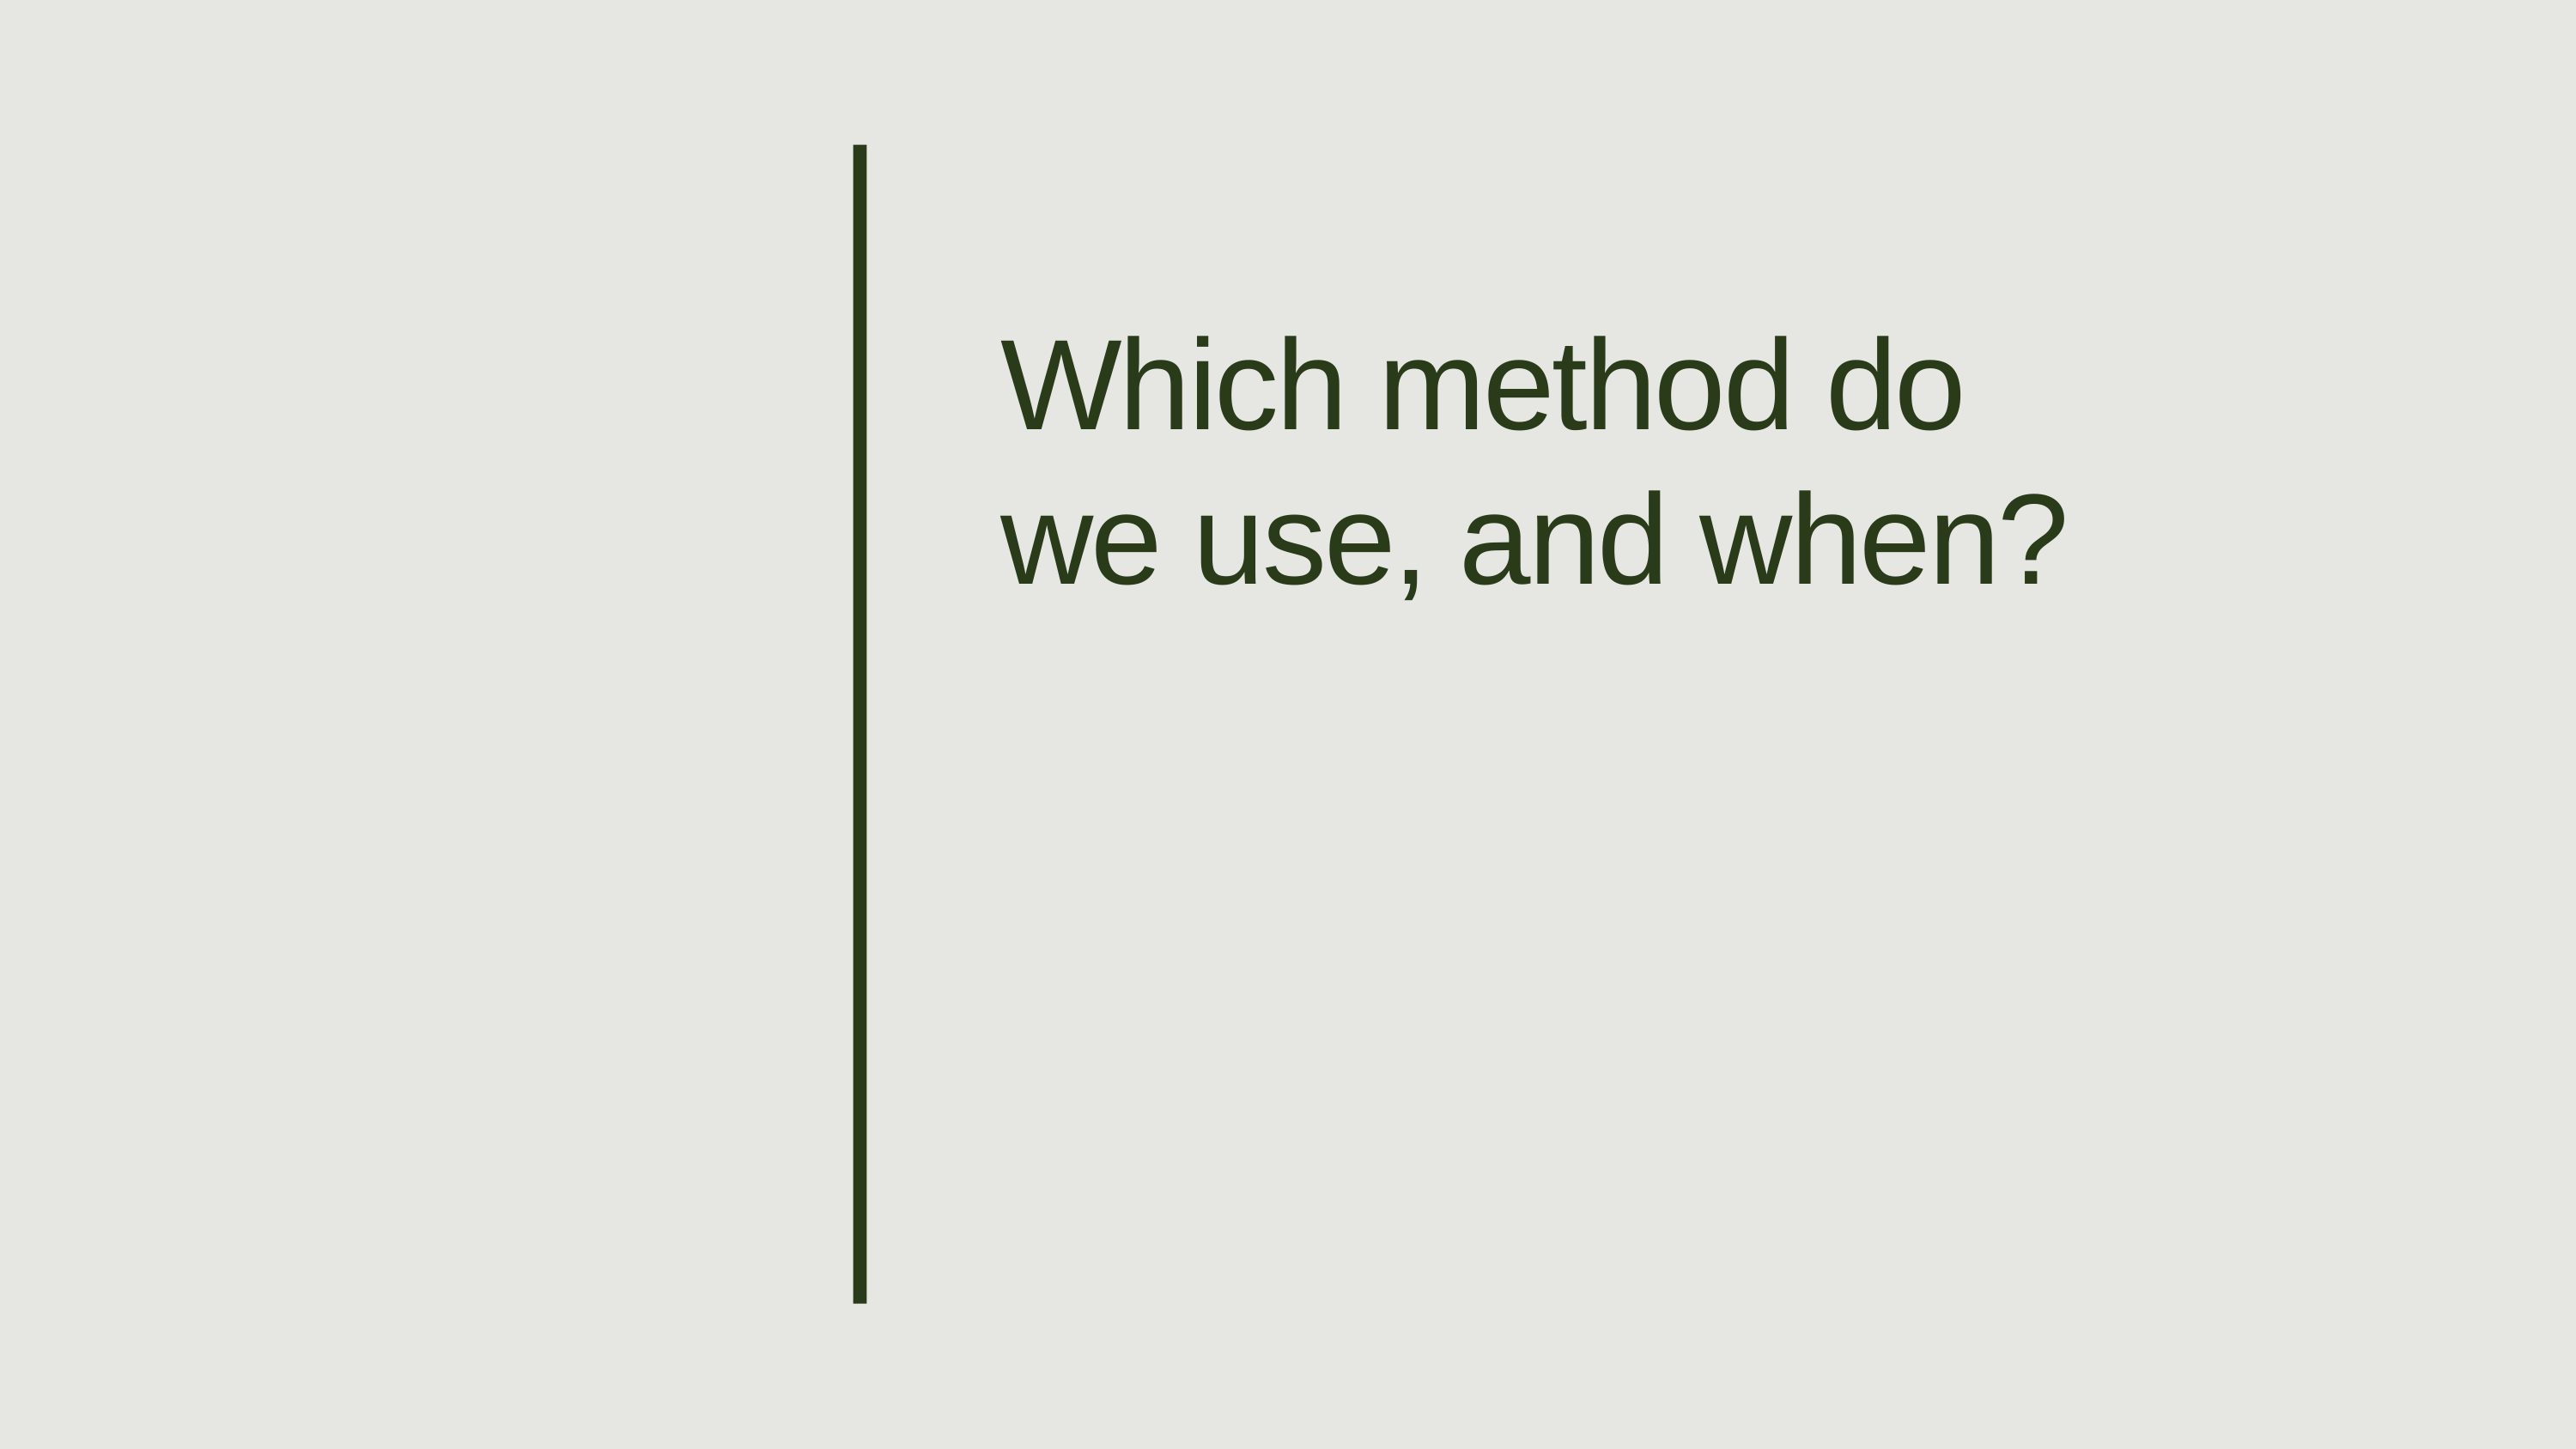

Which method do we use, and when?